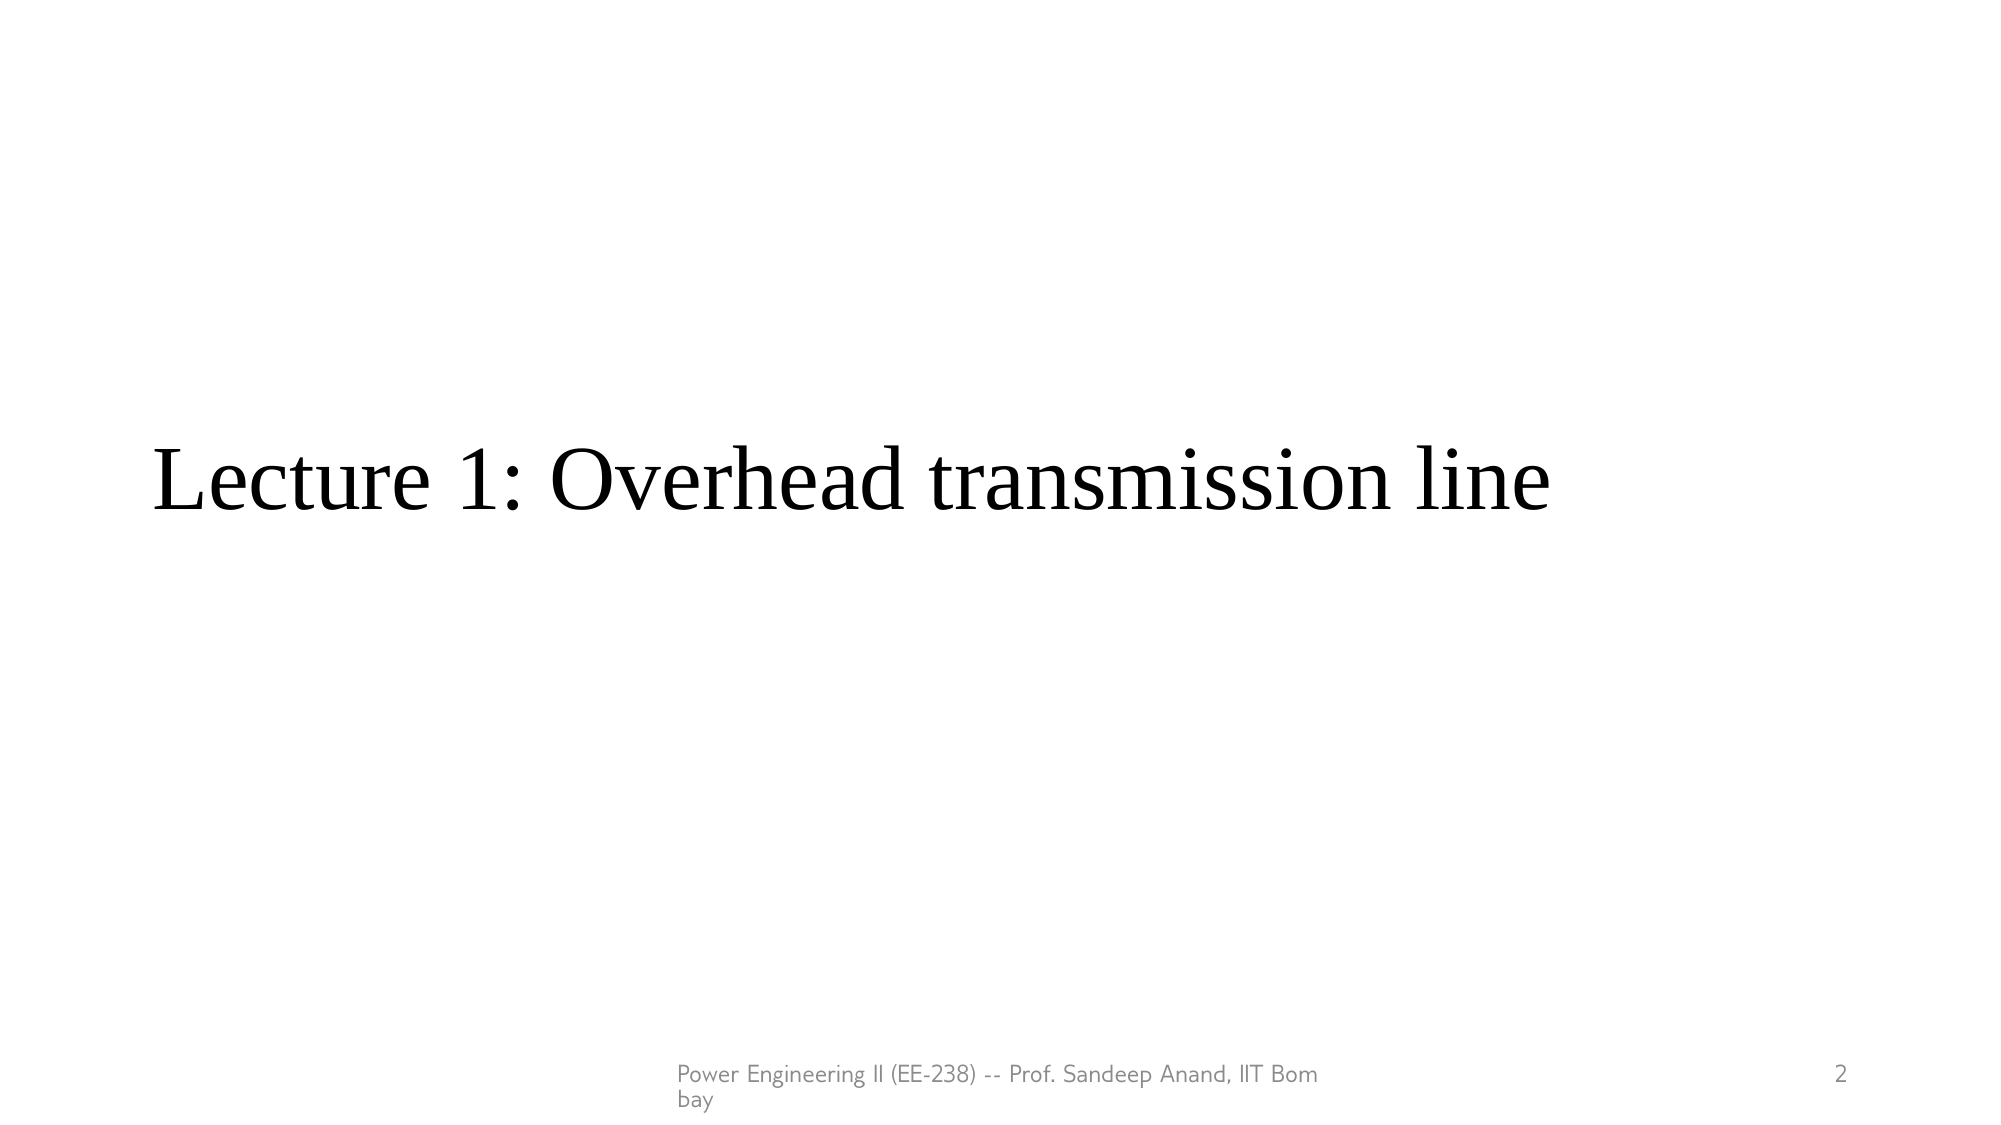

# Lecture 1: Overhead transmission line
Power Engineering II (EE-238) -- Prof. Sandeep Anand, IIT Bombay
2